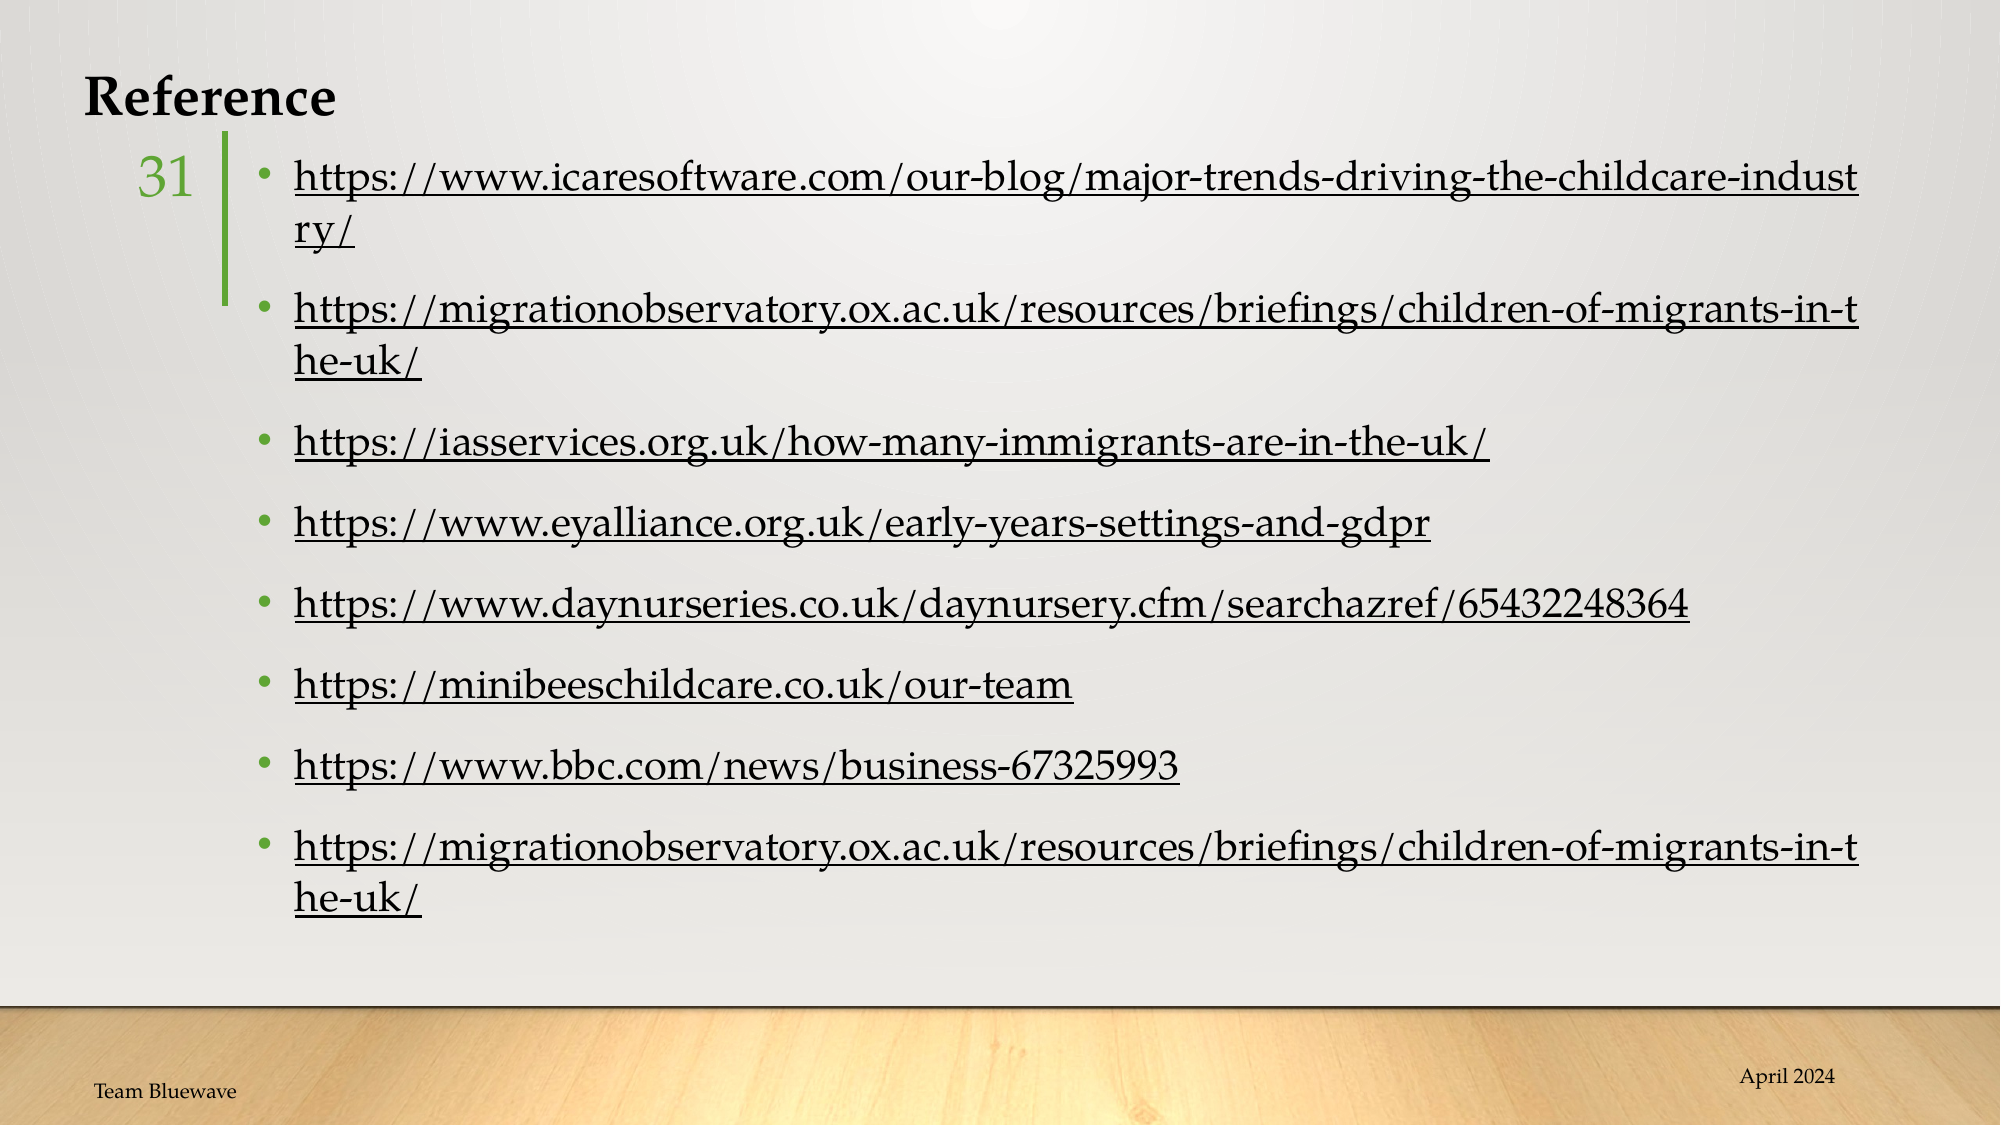

# Reference
31
https://www.icaresoftware.com/our-blog/major-trends-driving-the-childcare-industry/
https://migrationobservatory.ox.ac.uk/resources/briefings/children-of-migrants-in-the-uk/
https://iasservices.org.uk/how-many-immigrants-are-in-the-uk/
https://www.eyalliance.org.uk/early-years-settings-and-gdpr
https://www.daynurseries.co.uk/daynursery.cfm/searchazref/65432248364
https://minibeeschildcare.co.uk/our-team
https://www.bbc.com/news/business-67325993
https://migrationobservatory.ox.ac.uk/resources/briefings/children-of-migrants-in-the-uk/

April 2024
Team Bluewave